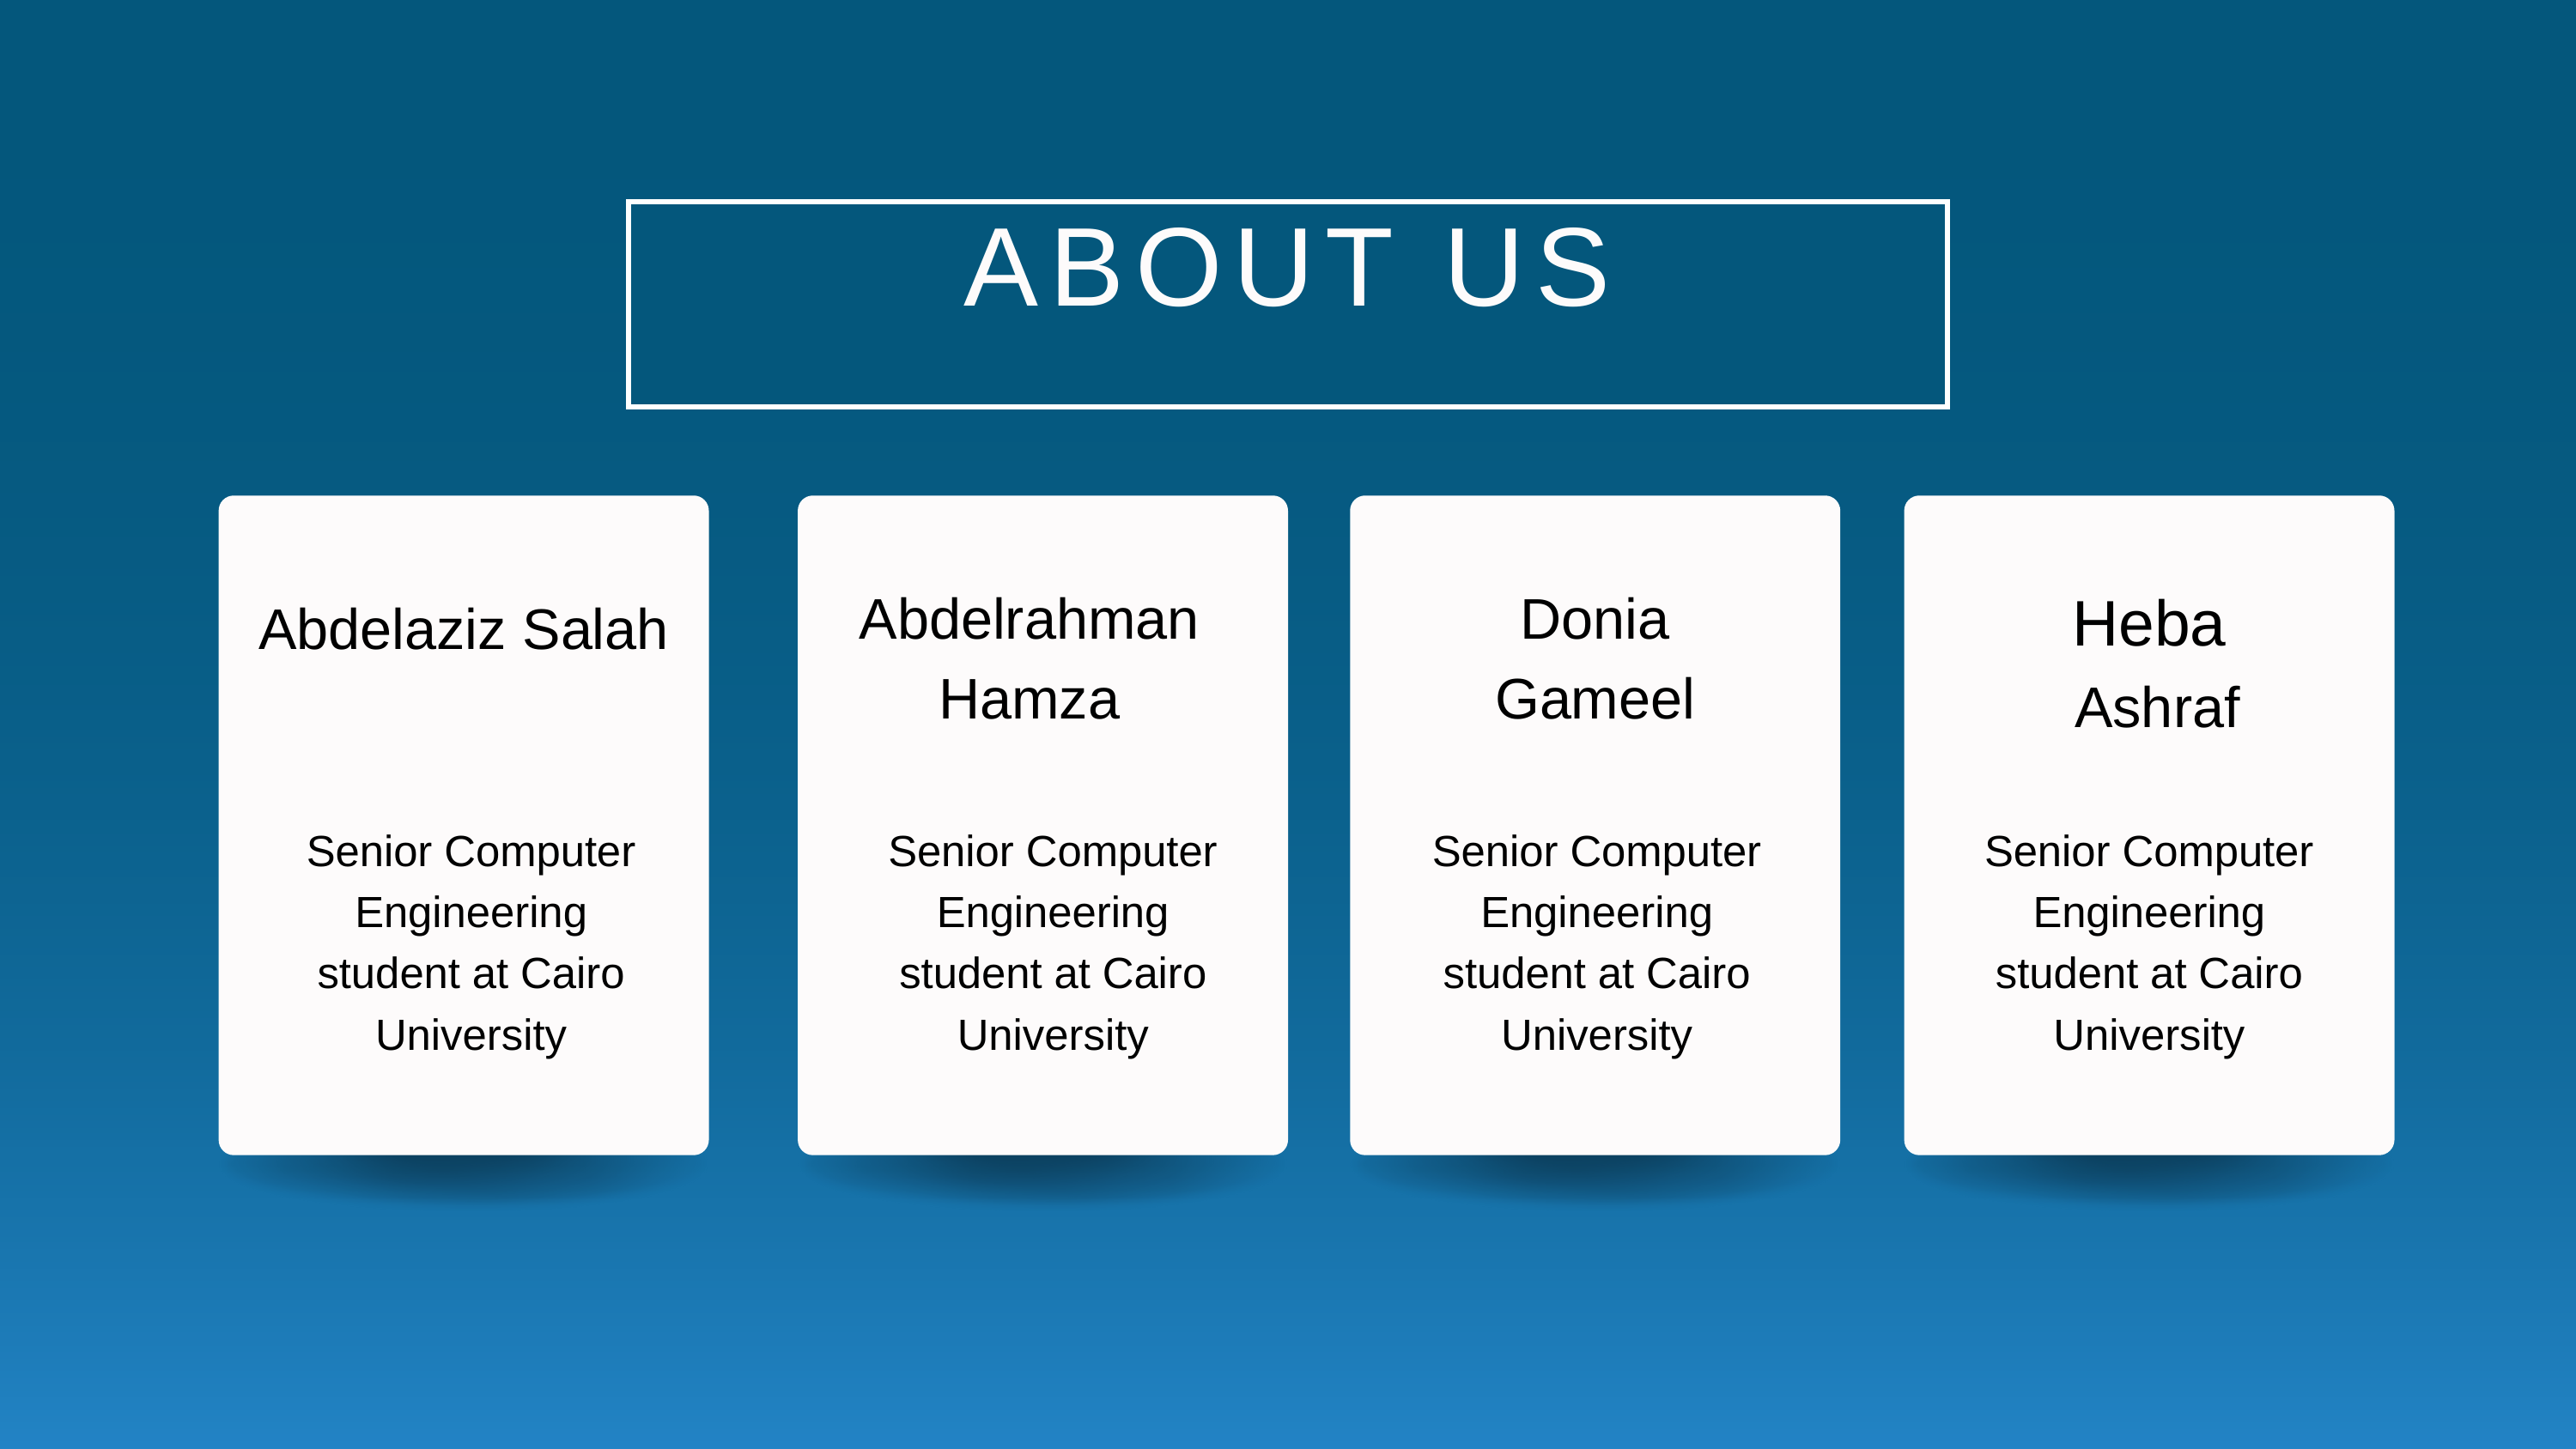

ABOUT US

Heba
 Ashraf
Abdelrahman Hamza
Donia Gameel
Abdelaziz Salah
Senior Computer Engineering student at Cairo University
Senior Computer Engineering student at Cairo University
Senior Computer Engineering student at Cairo University
Senior Computer Engineering student at Cairo University